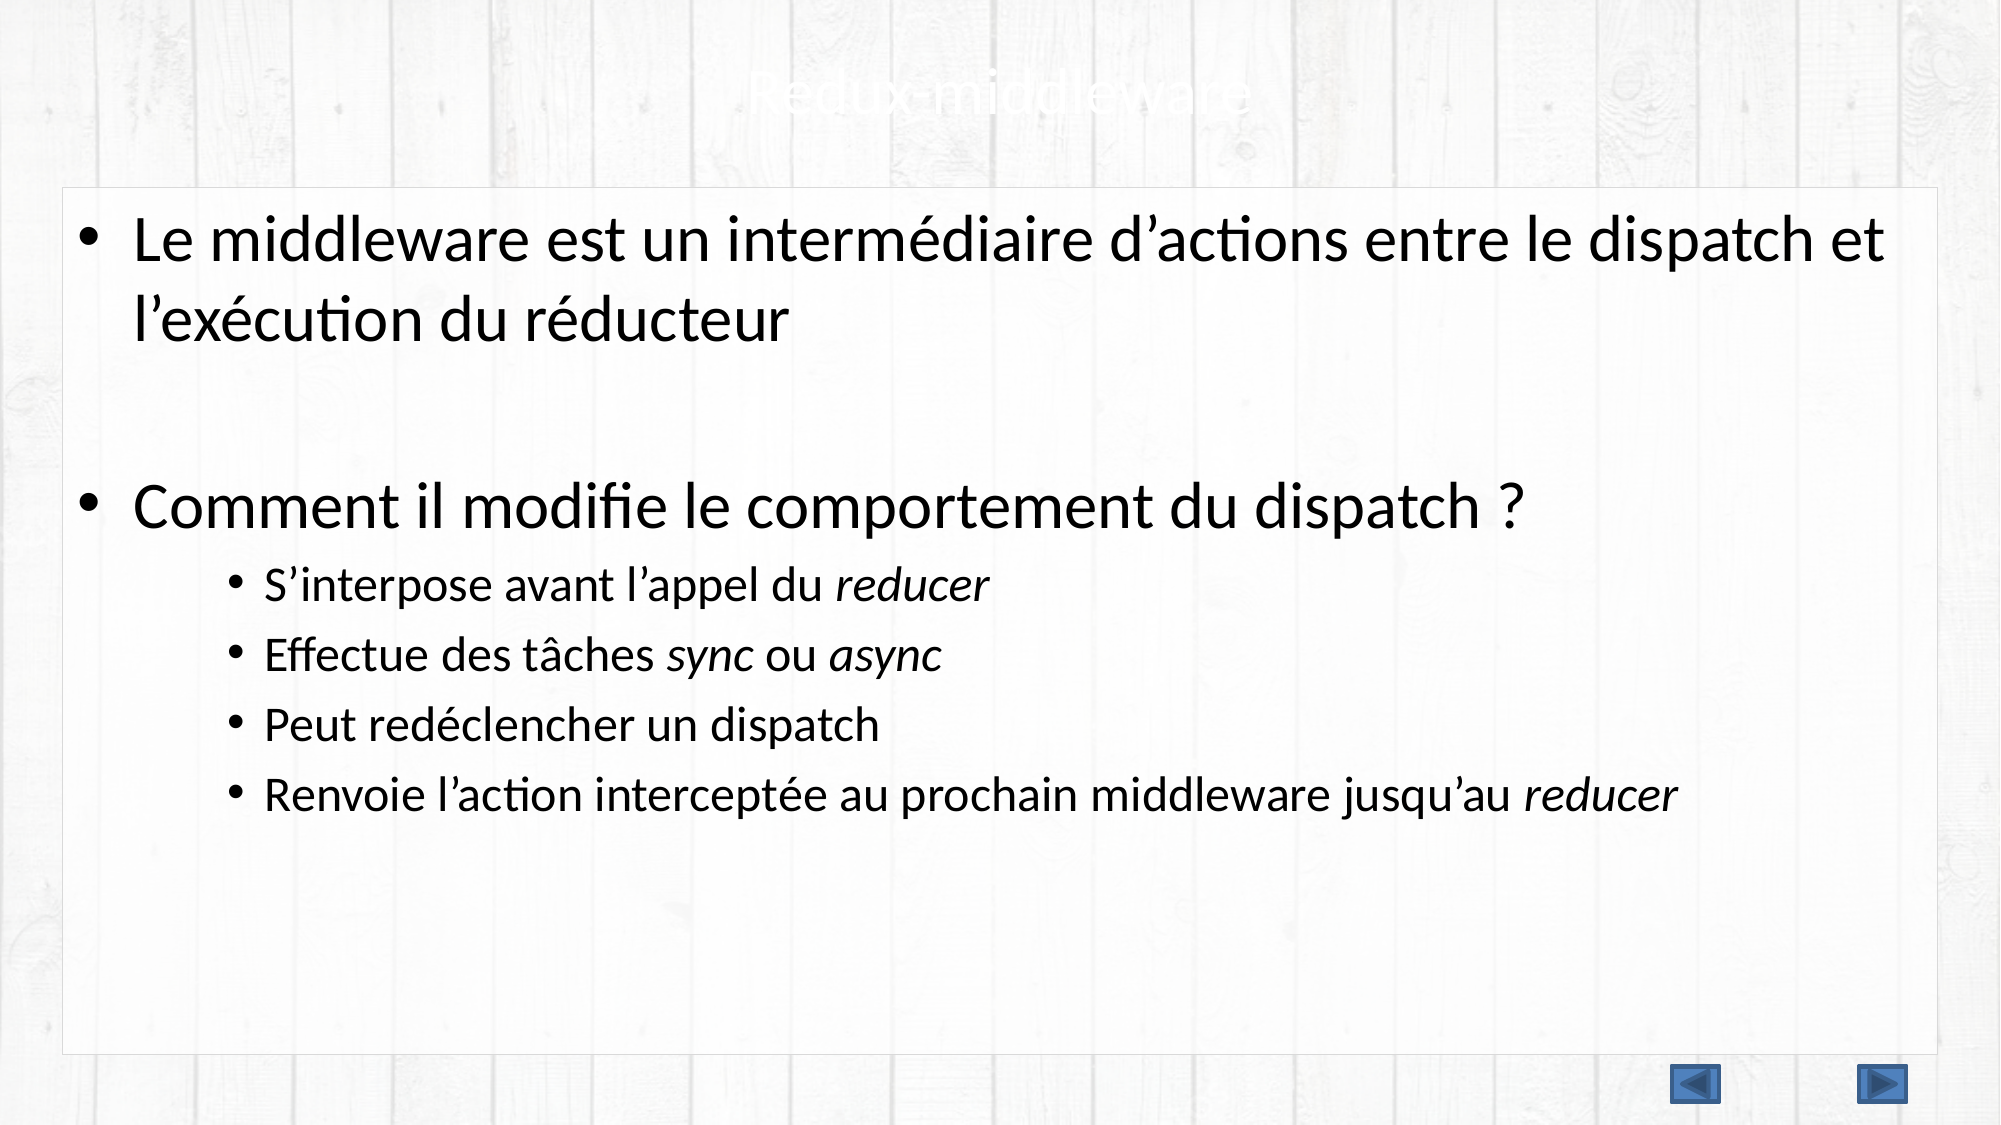

# Redux-middleware
Le middleware est un intermédiaire d’actions entre le dispatch et l’exécution du réducteur

Comment il modifie le comportement du dispatch ?
S’interpose avant l’appel du reducer
Effectue des tâches sync ou async
Peut redéclencher un dispatch
Renvoie l’action interceptée au prochain middleware jusqu’au reducer